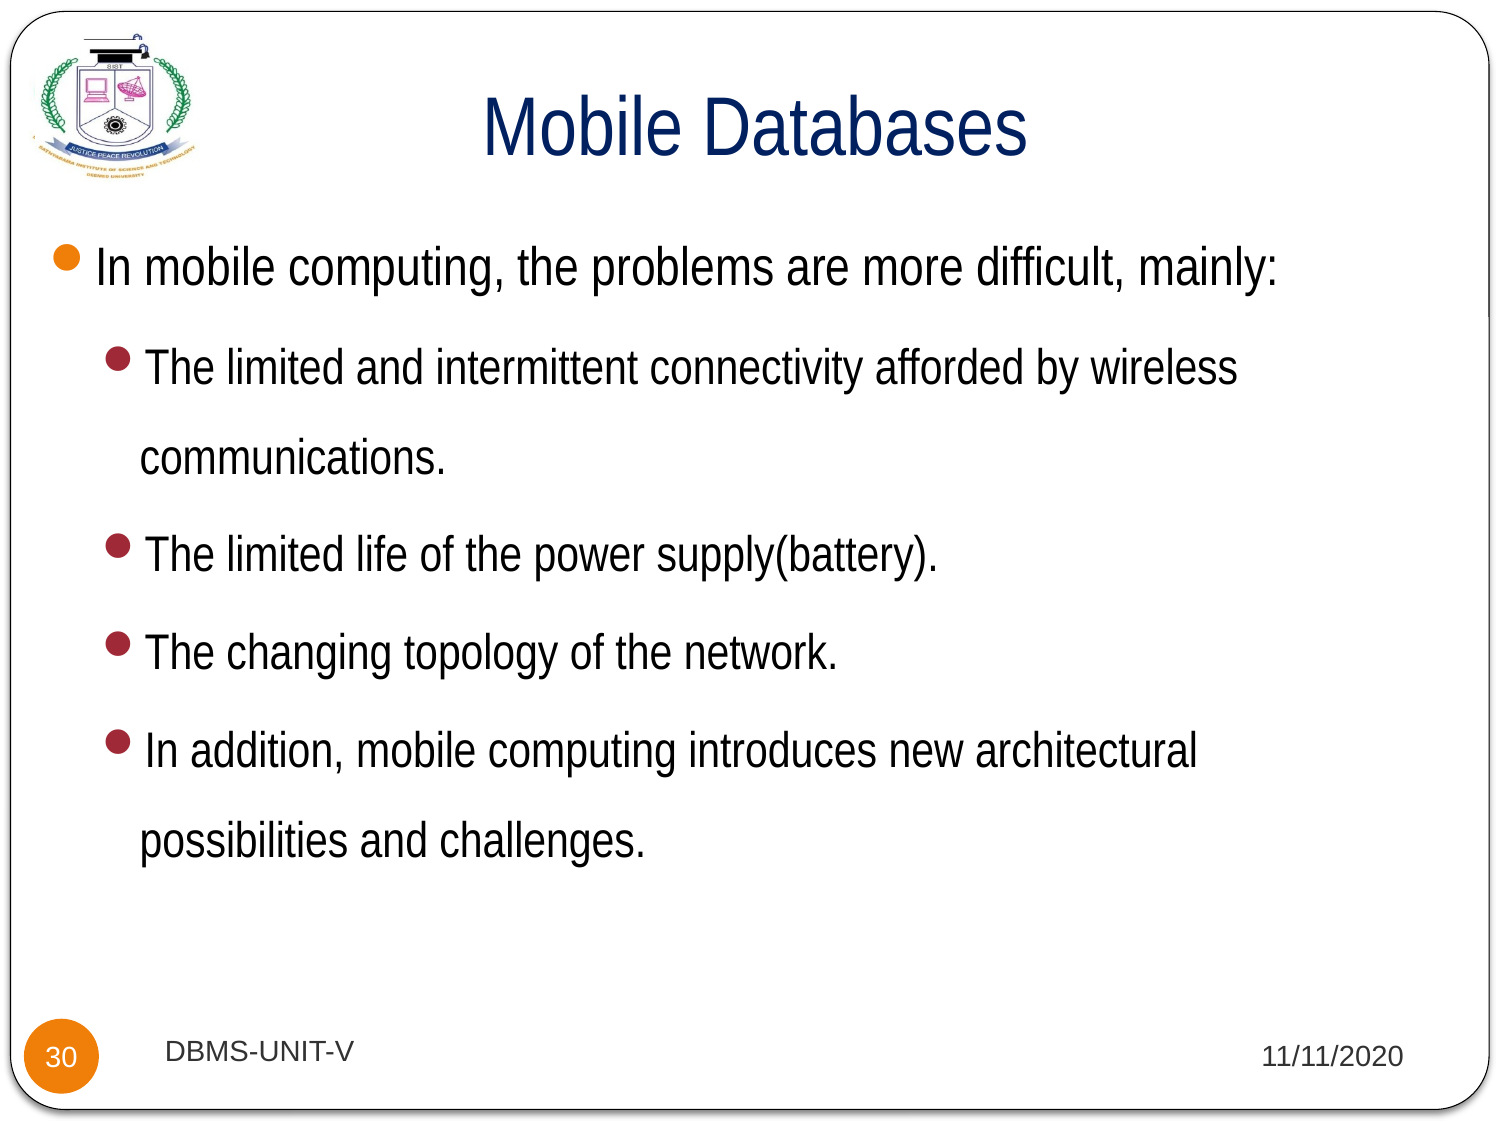

# Mobile Databases
In mobile computing, the problems are more difficult, mainly:
The limited and intermittent connectivity afforded by wireless communications.
The limited life of the power supply(battery).
The changing topology of the network.
In addition, mobile computing introduces new architectural possibilities and challenges.
DBMS-UNIT-V
11/11/2020
30